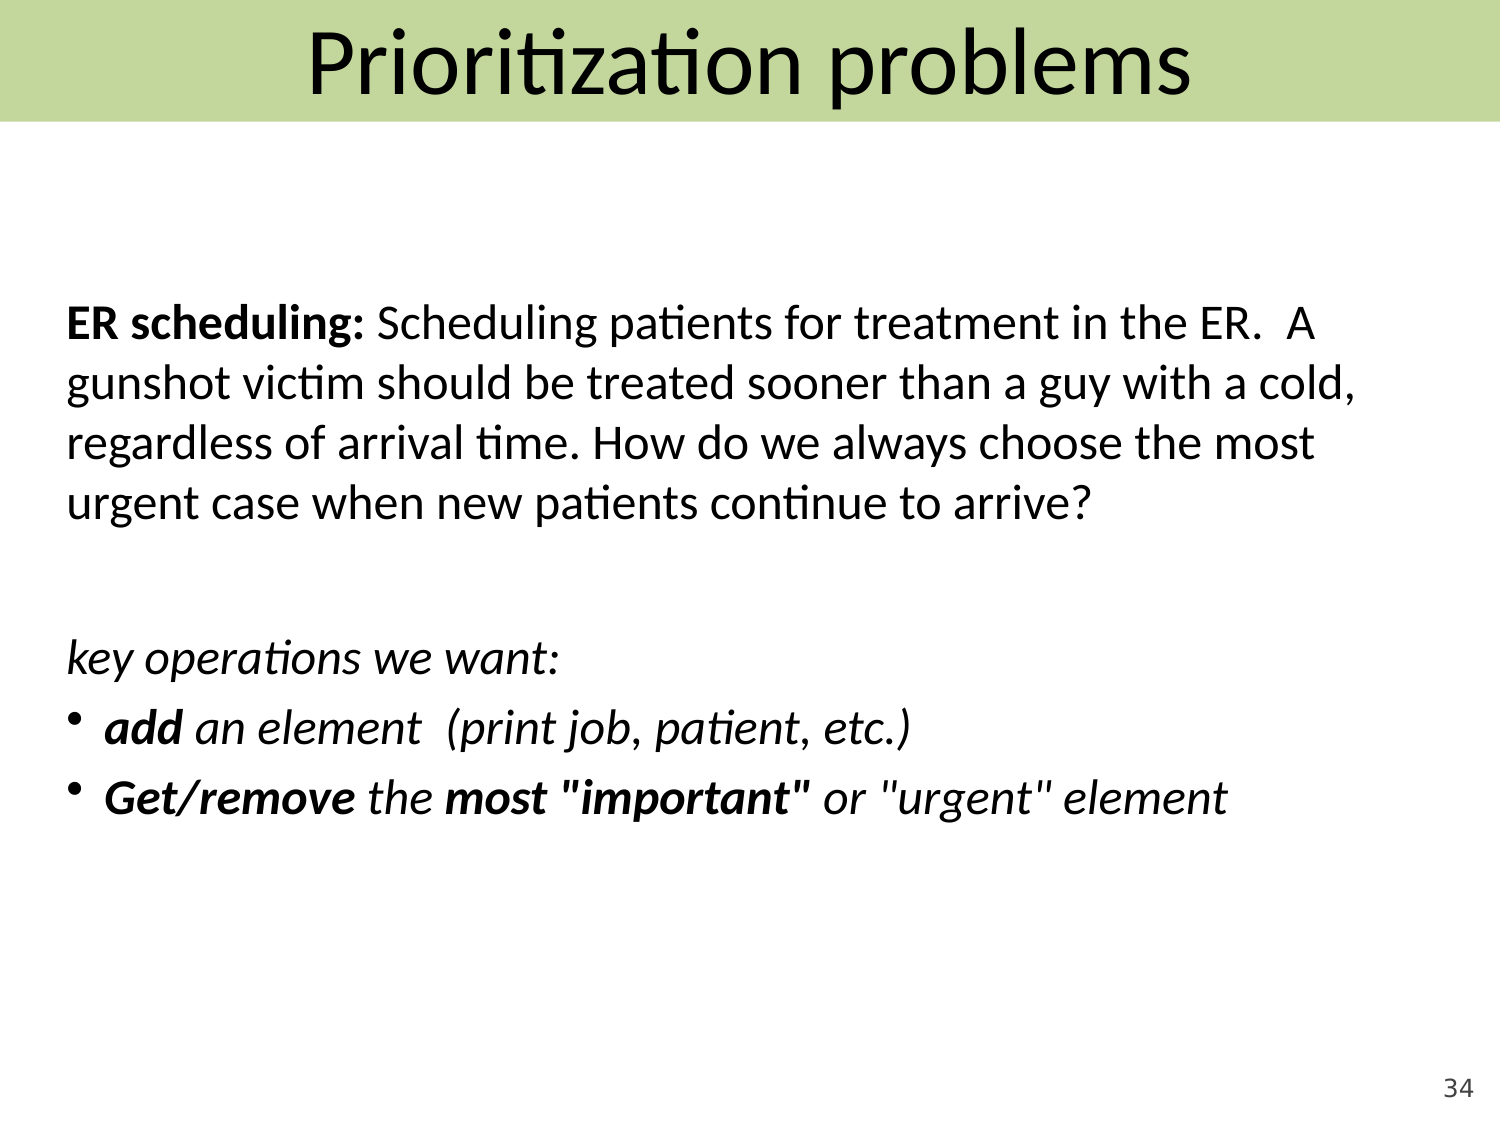

# Prioritization problems

ER scheduling: Scheduling patients for treatment in the ER.  A gunshot victim should be treated sooner than a guy with a cold, regardless of arrival time. How do we always choose the most urgent case when new patients continue to arrive?

key operations we want:
add an element  (print job, patient, etc.)
Get/remove the most "important" or "urgent" element